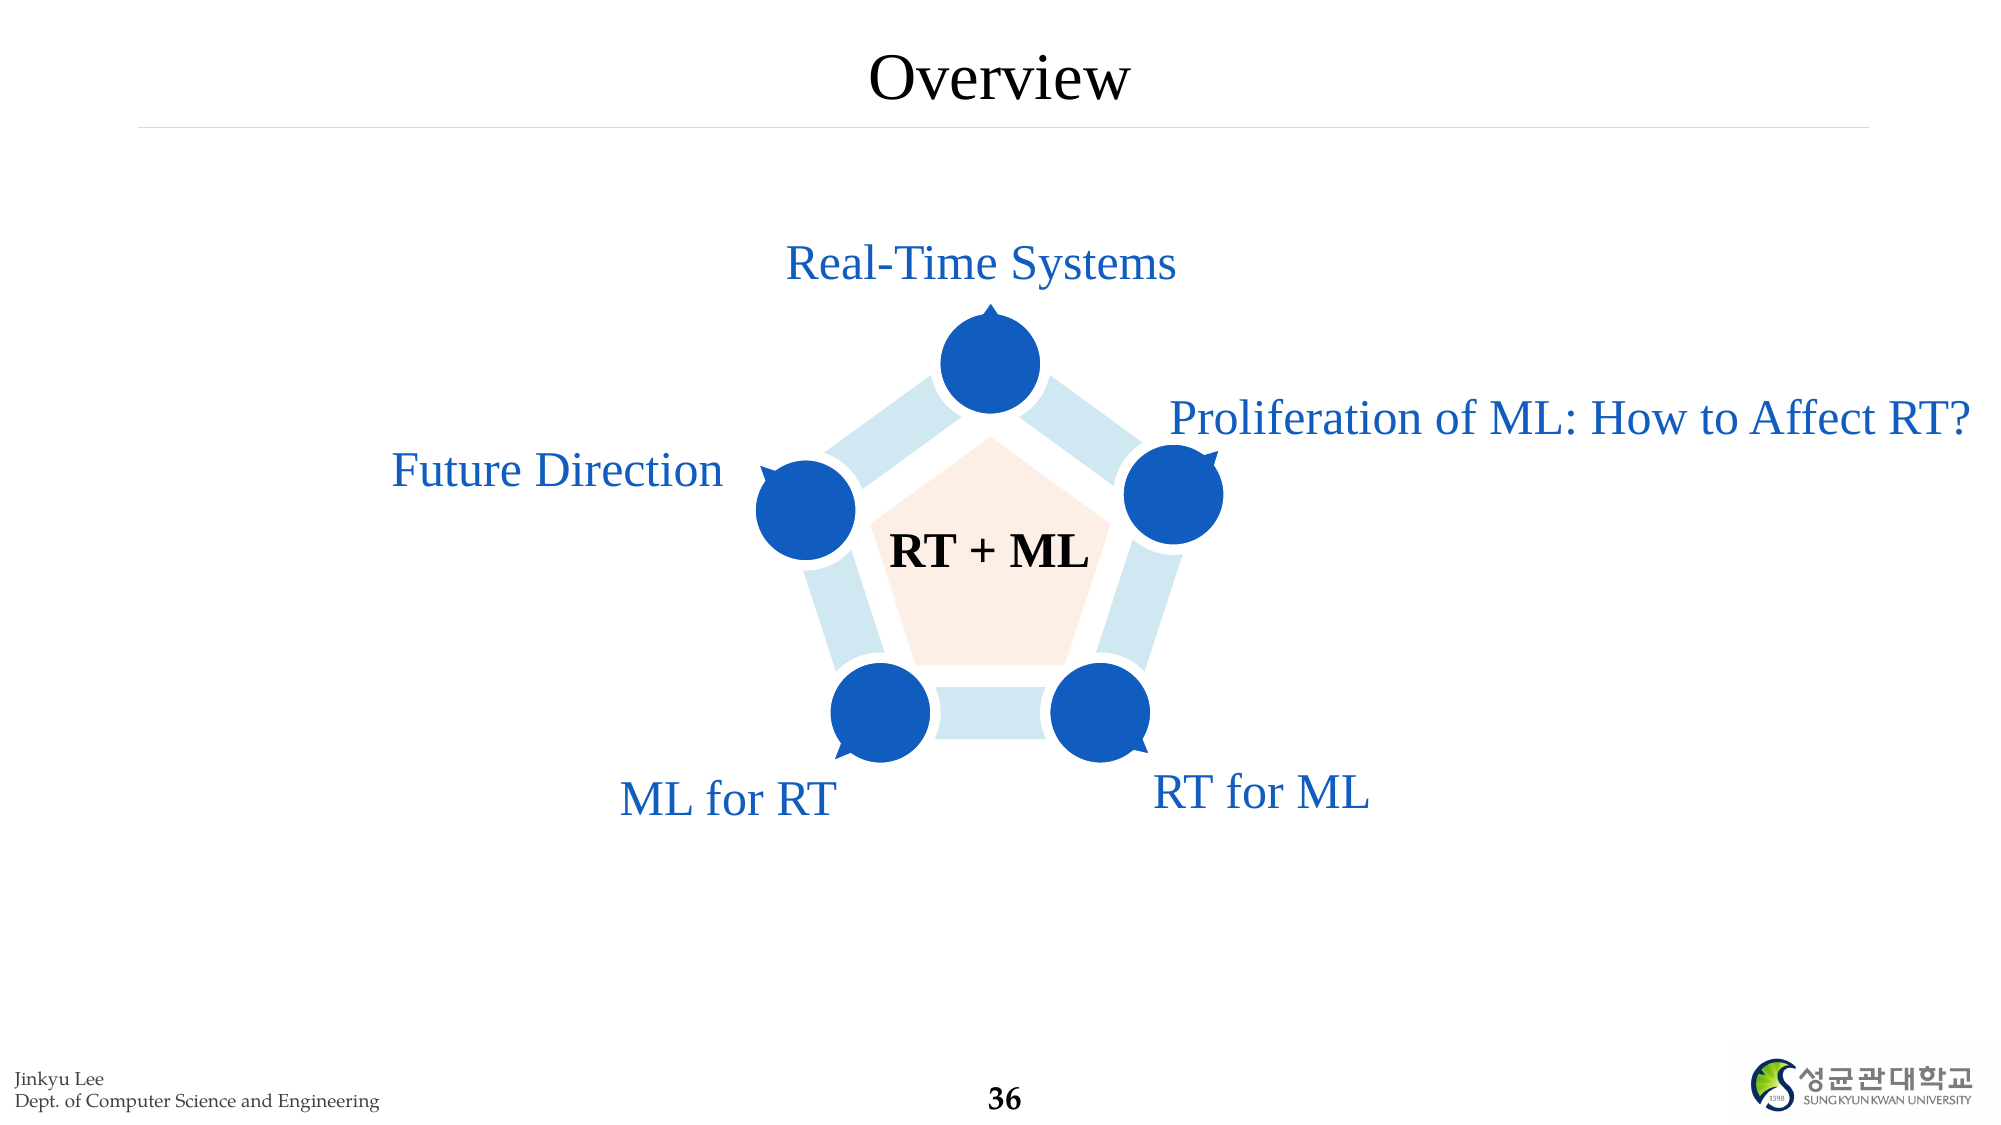

# Overview

Real-Time Systems
1

Proliferation of ML: How to Affect RT?
Future Direction

2
5
RT + ML
4
3
RT for ML
ML for RT